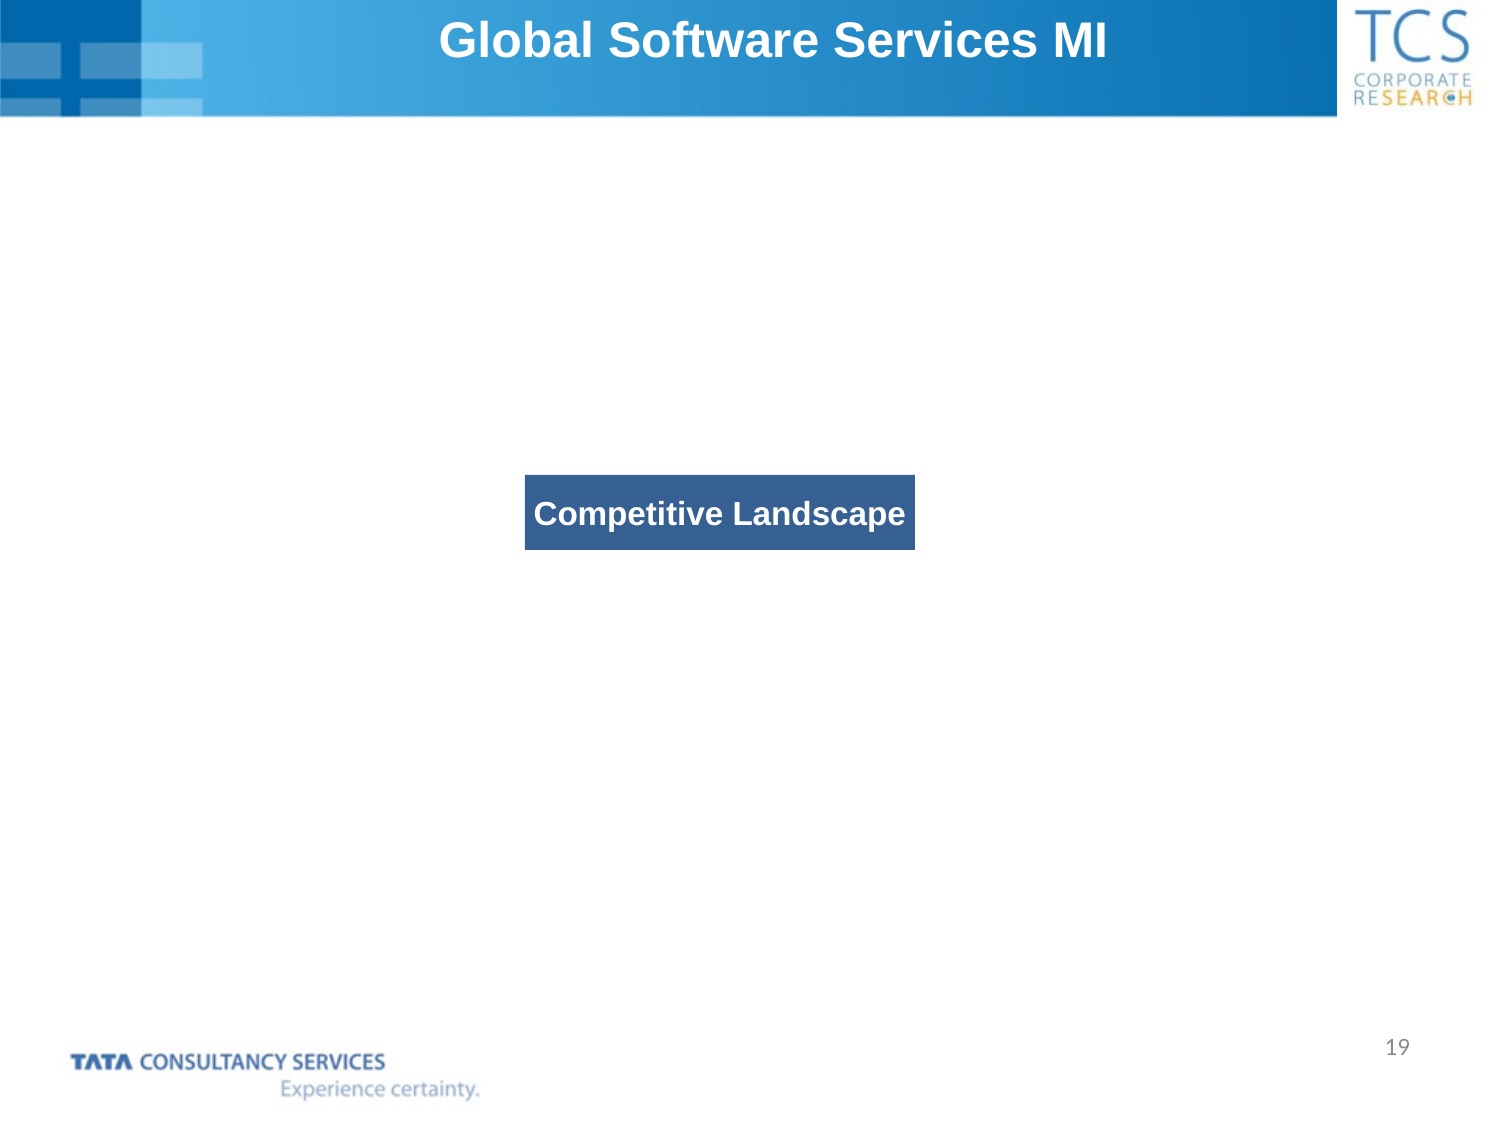

Global Software Services MI
Competitive Landscape
19